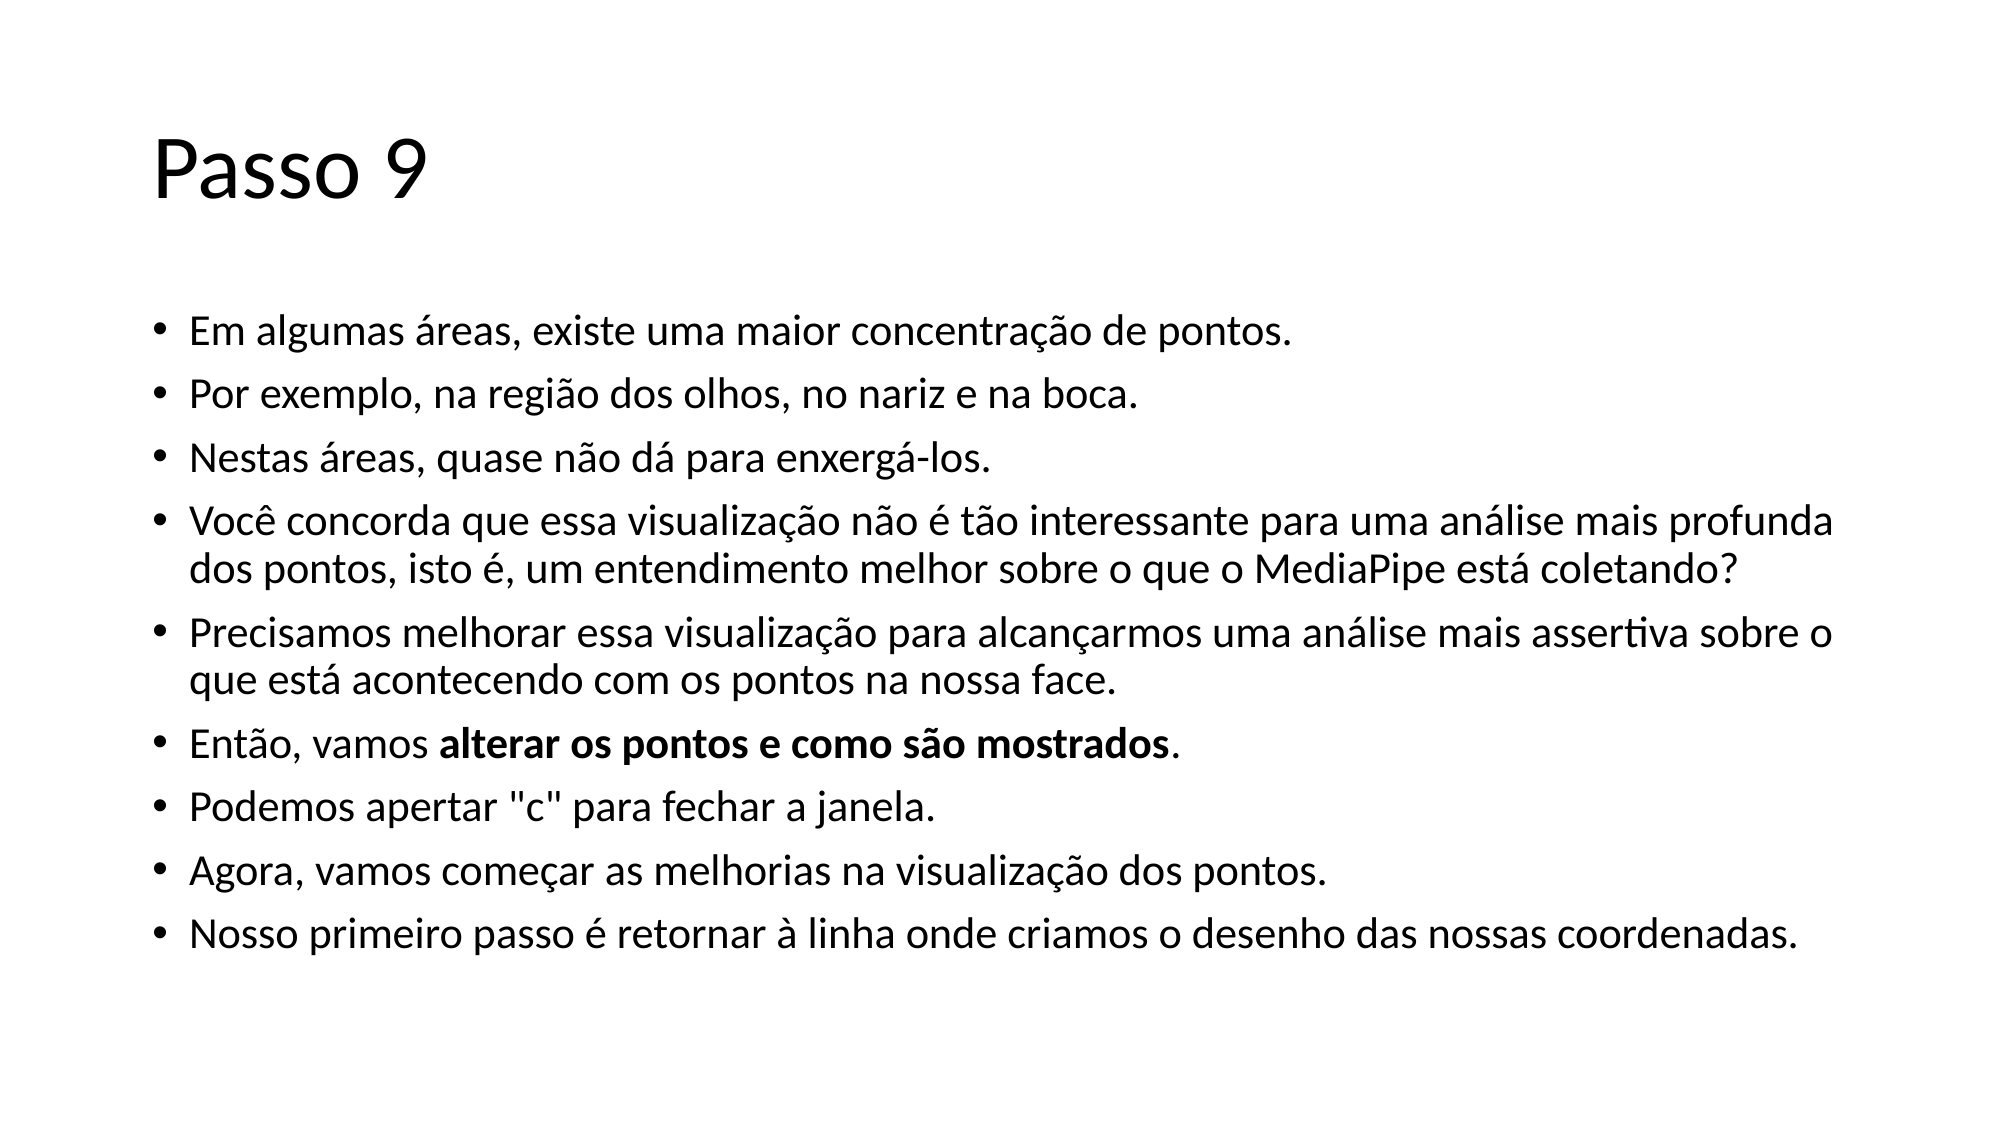

# Passo 9
Em algumas áreas, existe uma maior concentração de pontos.
Por exemplo, na região dos olhos, no nariz e na boca.
Nestas áreas, quase não dá para enxergá-los.
Você concorda que essa visualização não é tão interessante para uma análise mais profunda dos pontos, isto é, um entendimento melhor sobre o que o MediaPipe está coletando?
Precisamos melhorar essa visualização para alcançarmos uma análise mais assertiva sobre o que está acontecendo com os pontos na nossa face.
Então, vamos alterar os pontos e como são mostrados.
Podemos apertar "c" para fechar a janela.
Agora, vamos começar as melhorias na visualização dos pontos.
Nosso primeiro passo é retornar à linha onde criamos o desenho das nossas coordenadas.